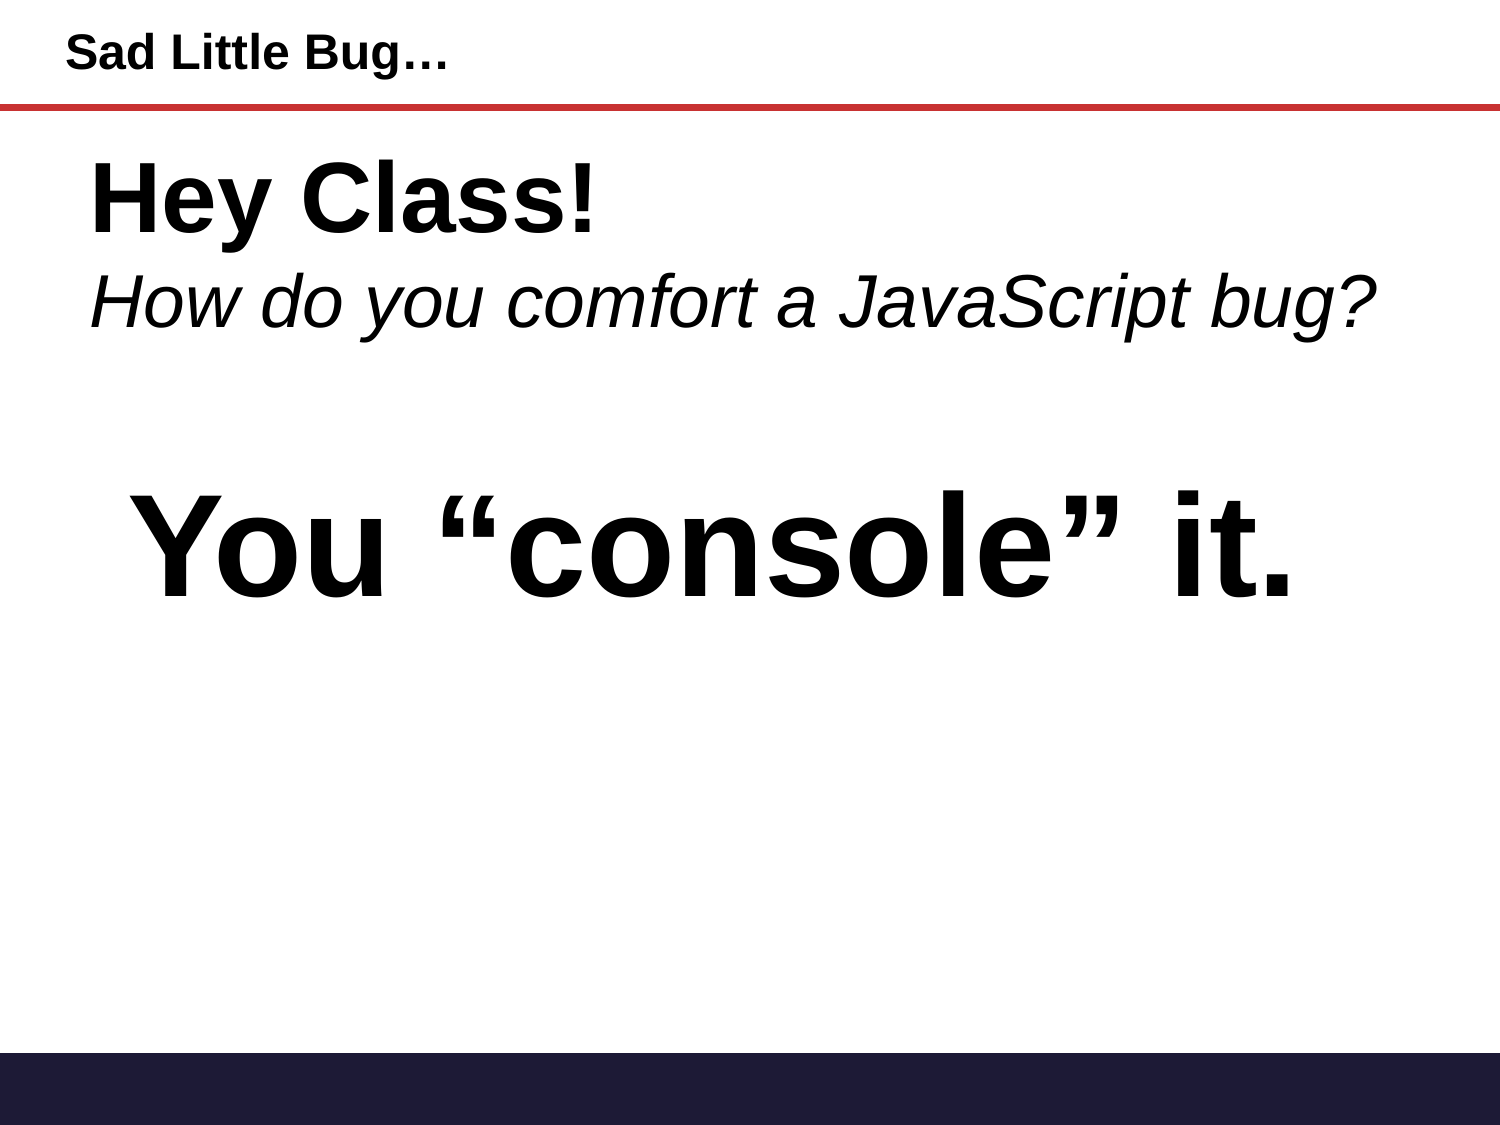

# Sad Little Bug…
Hey Class!
How do you comfort a JavaScript bug?
You “console” it.